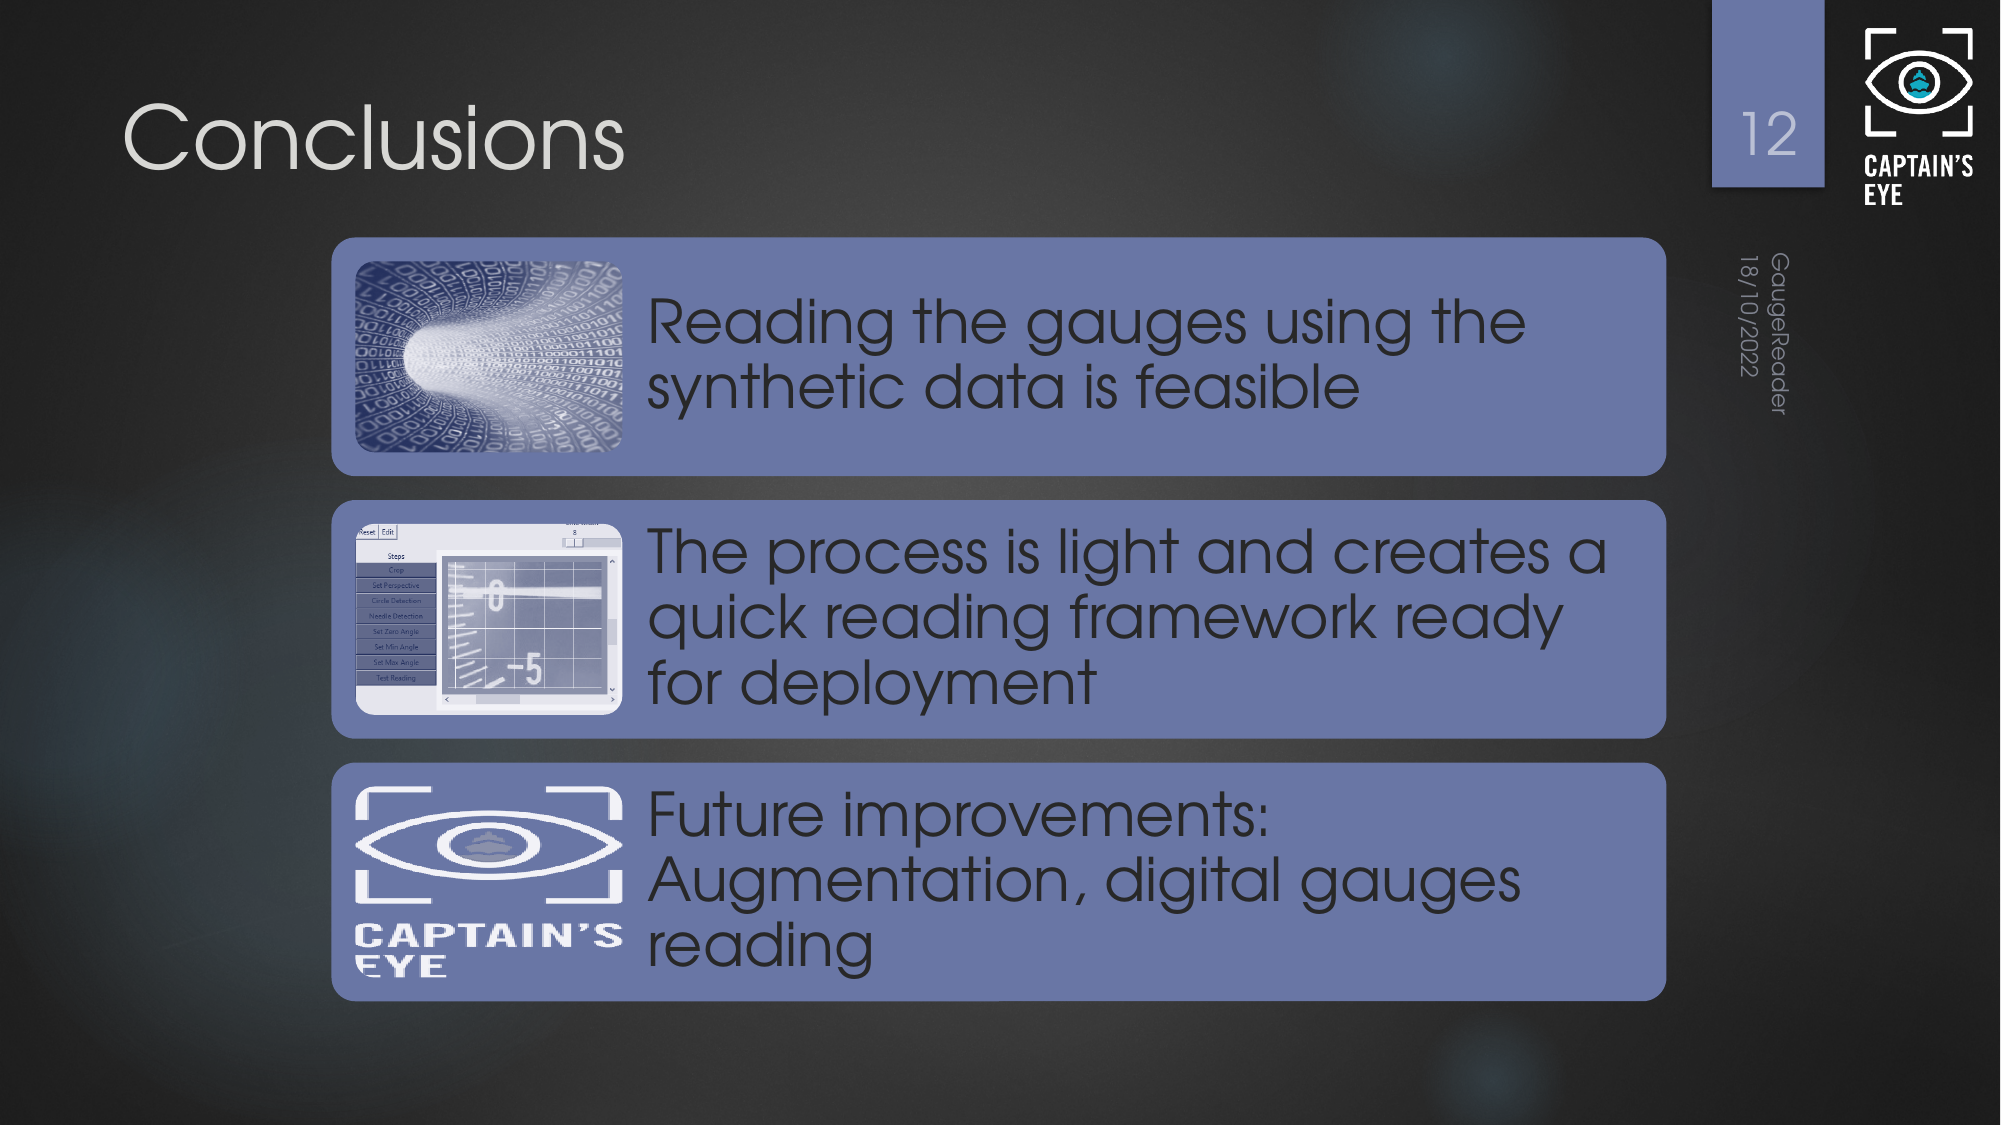

12
# Conclusions
Reading the gauges using the synthetic data is feasible
The process is light and creates a quick reading framework ready for deployment
Future improvements: Augmentation, digital gauges reading
18/10/2022
GaugeReader